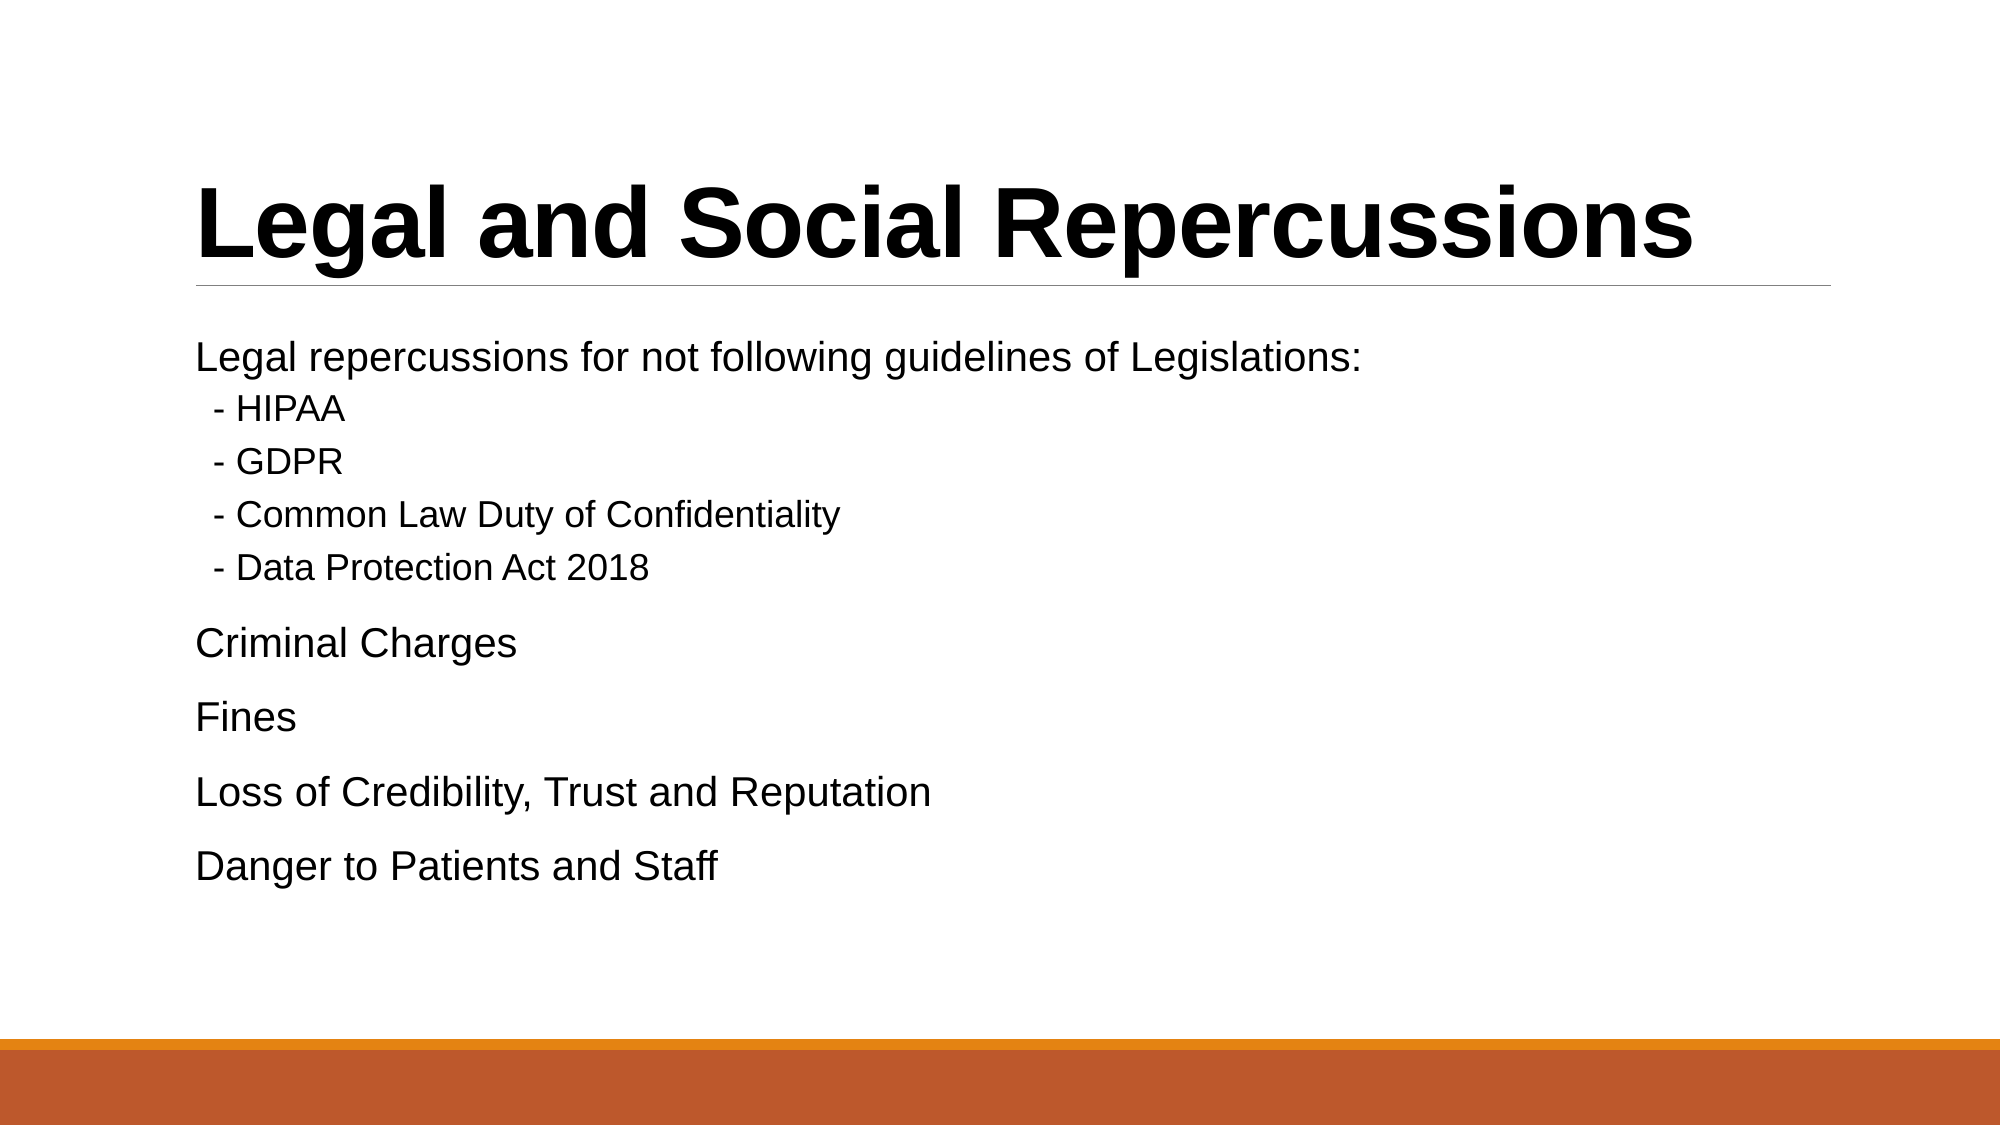

# Legal and Social Repercussions
Legal repercussions for not following guidelines of Legislations:
- HIPAA
- GDPR
- Common Law Duty of Confidentiality
- Data Protection Act 2018
Criminal Charges
Fines
Loss of Credibility, Trust and Reputation
Danger to Patients and Staff